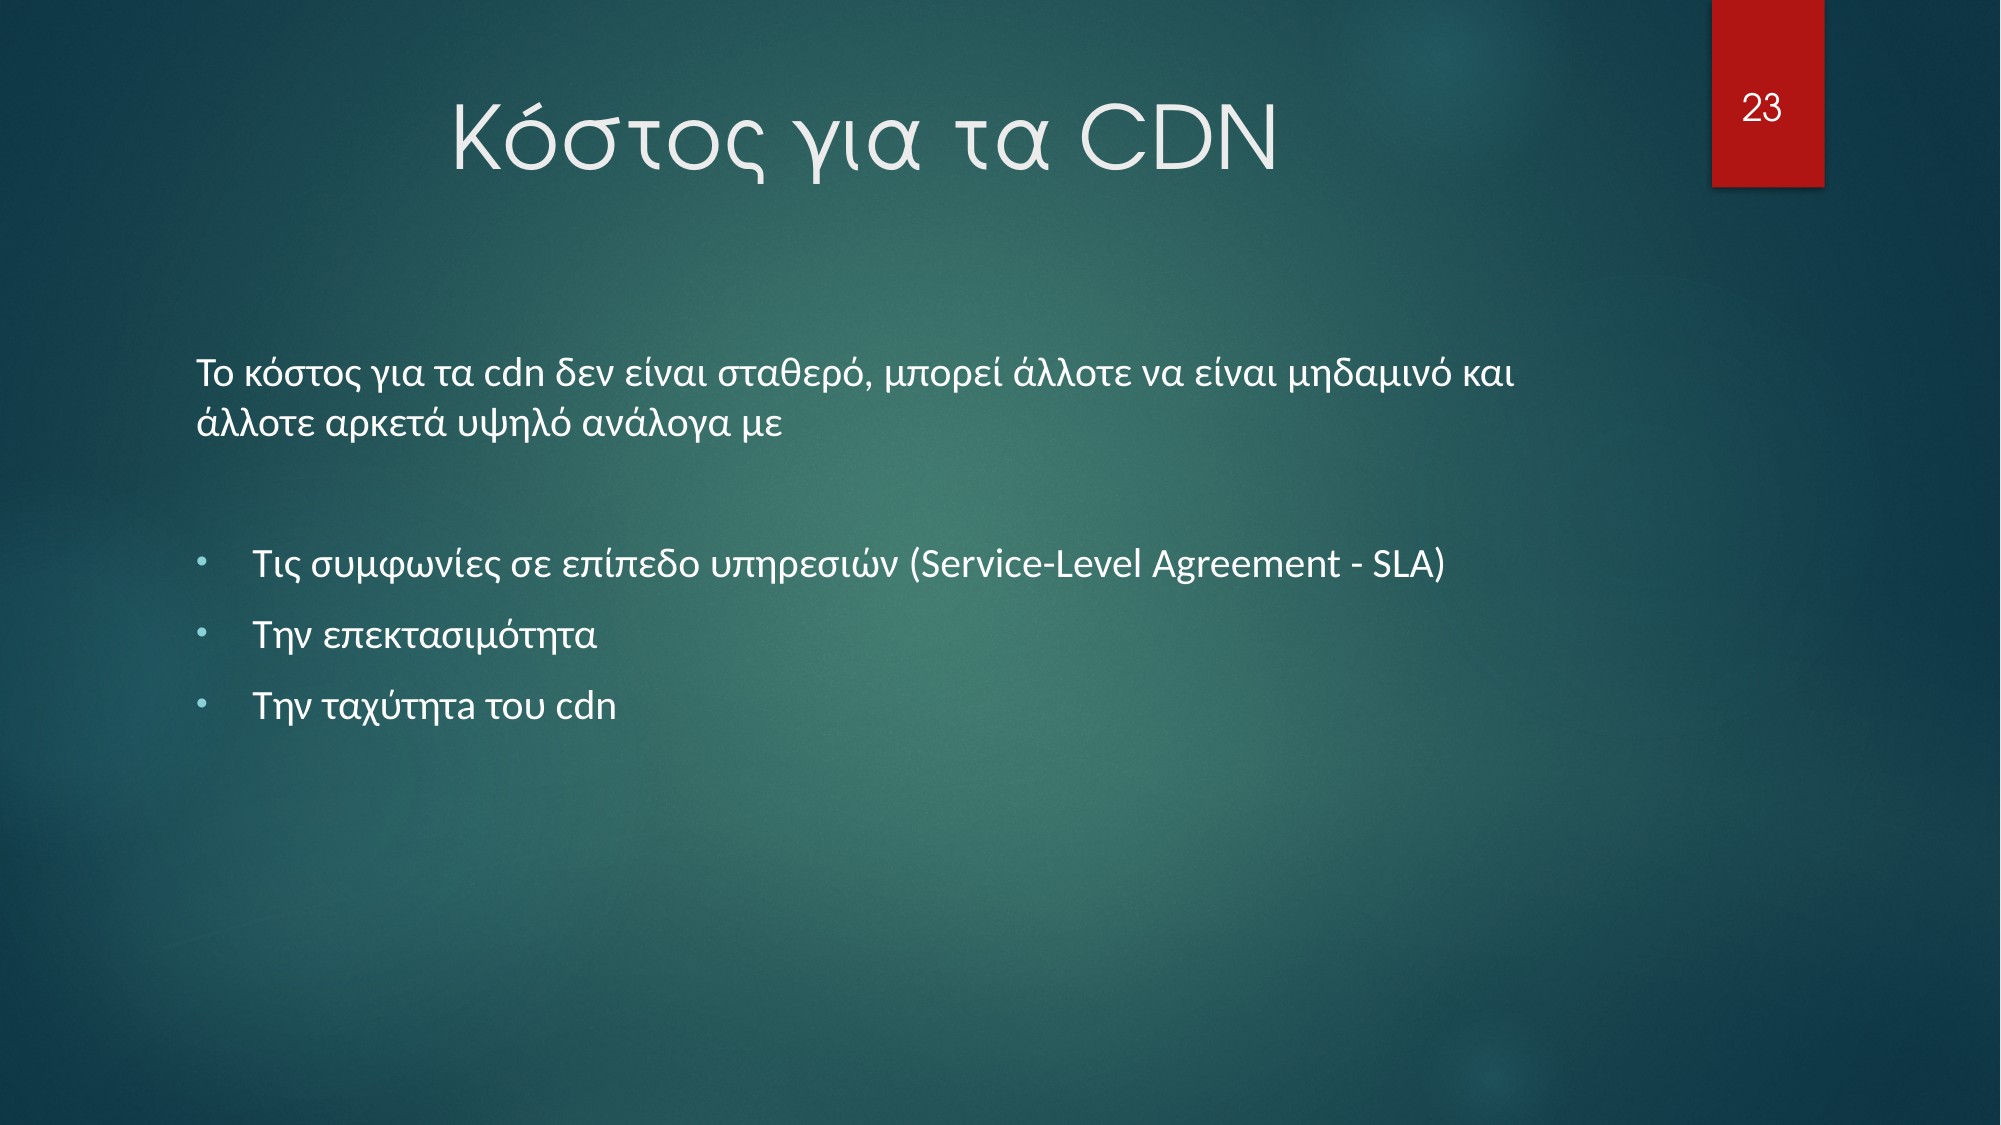

# Κόστος για τα CDN
23
Το κόστος για τα cdn δεν είναι σταθερό, μπορεί άλλοτε να είναι μηδαμινό και άλλοτε αρκετά υψηλό ανάλογα με

Τις συμφωνίες σε επίπεδο υπηρεσιών (Service-Level Agreement - SLA)
Την επεκτασιμότητα
Tην ταχύτητa του cdn